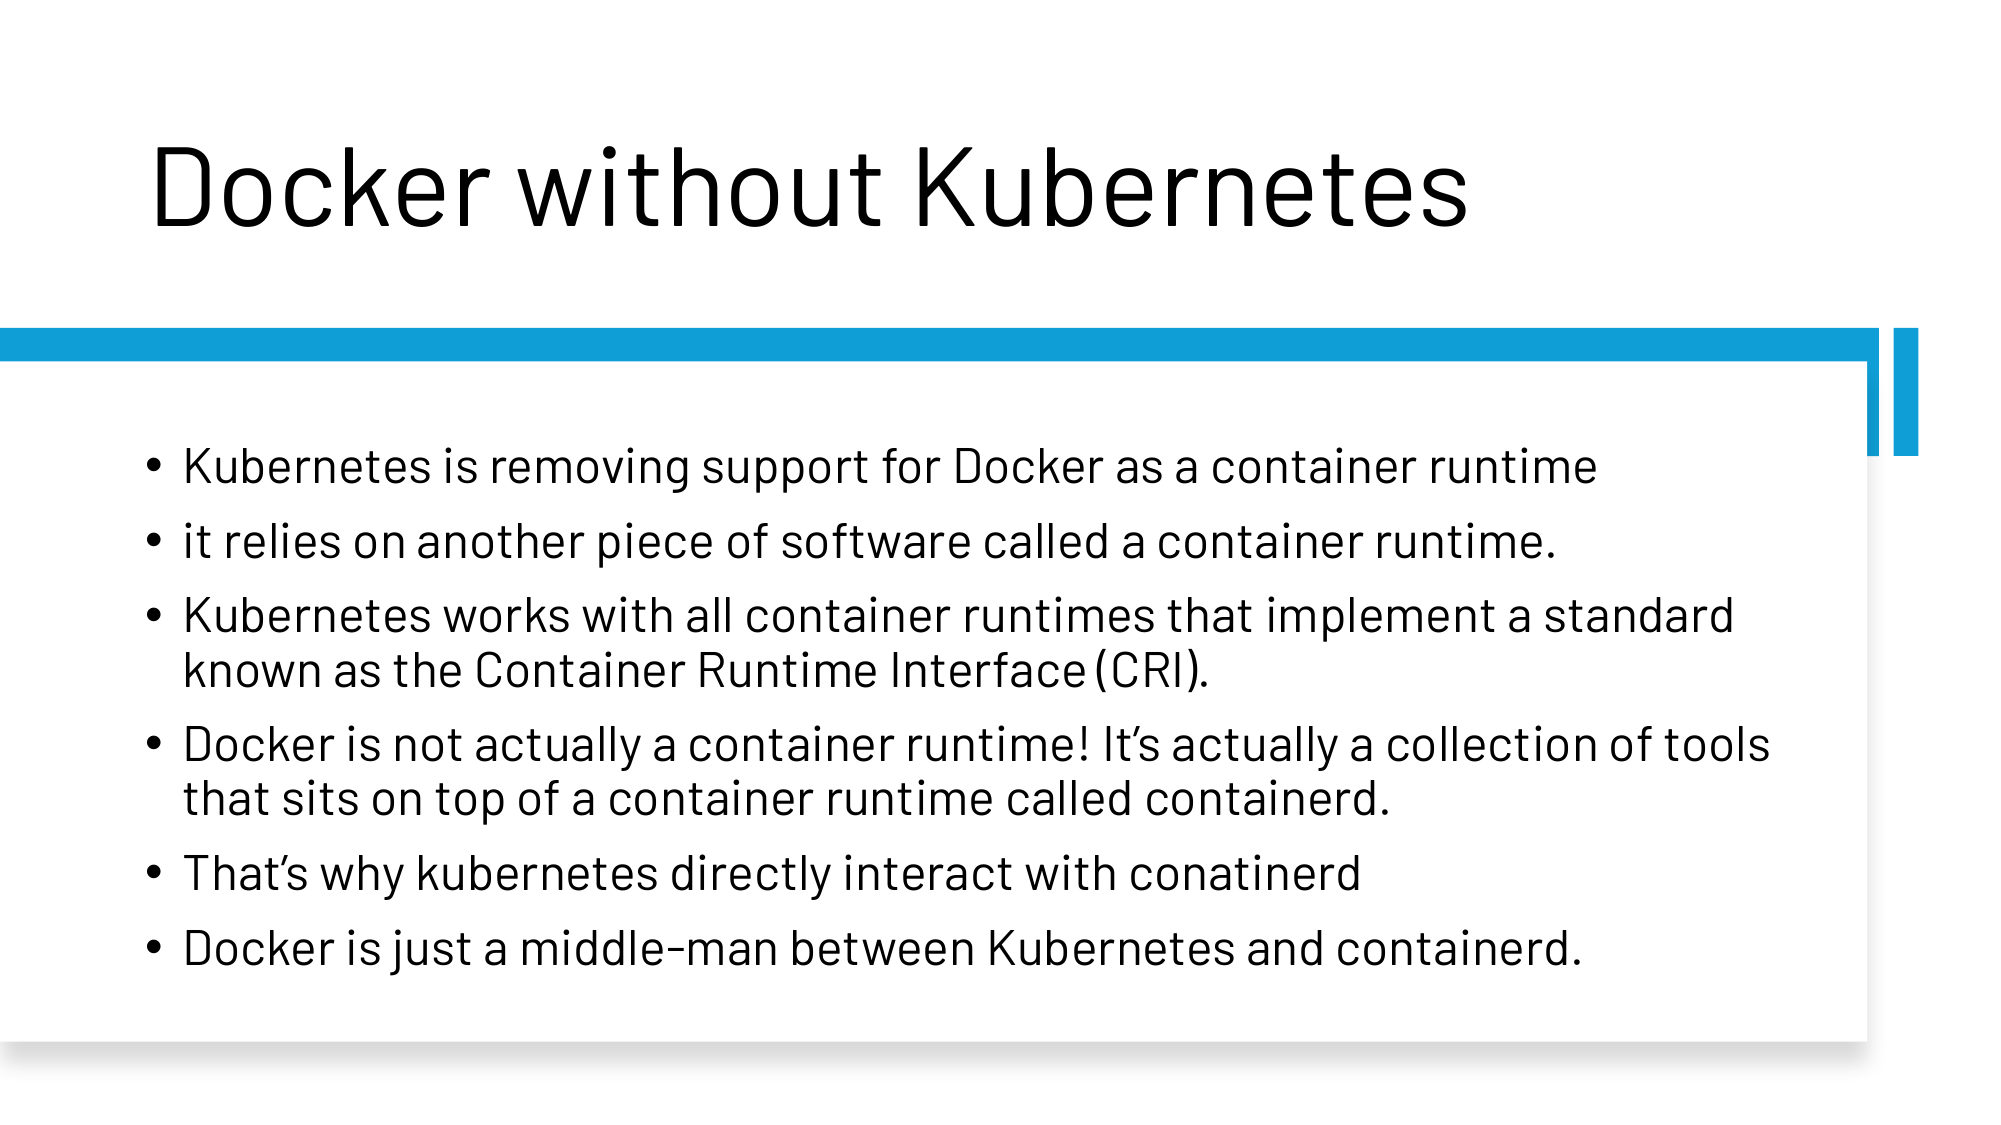

# Docker without Kubernetes

Kubernetes is removing support for Docker as a container runtime
it relies on another piece of software called a container runtime.
Kubernetes works with all container runtimes that implement a standard known as the Container Runtime Interface (CRI).
Docker is not actually a container runtime! It’s actually a collection of tools that sits on top of a container runtime called containerd.
That’s why kubernetes directly interact with conatinerd
Docker is just a middle-man between Kubernetes and containerd.